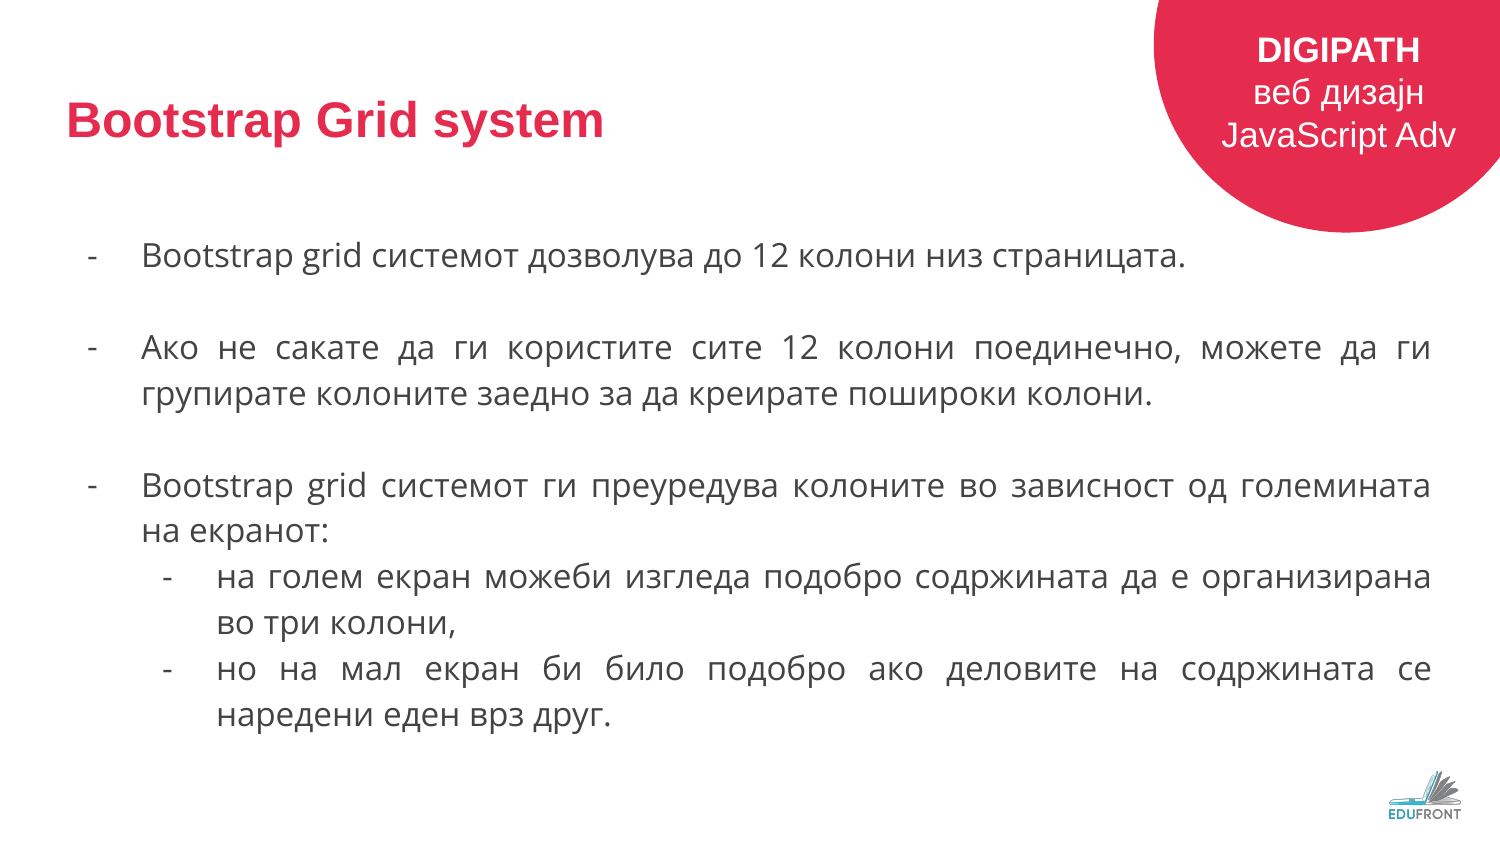

# Bootstrap Grid system
Bootstrap grid системот дозволува до 12 колони низ страницата.

Ако не сакате да ги користите сите 12 колони поединечно, можете да ги групирате колоните заедно за да креирате пошироки колони.

Bootstrap grid системот ги преуредува колоните во зависност од големината на екранот:
на голем екран можеби изгледа подобро содржината да е организирана во три колони,
но на мал екран би било подобро ако деловите на содржината се наредени еден врз друг.